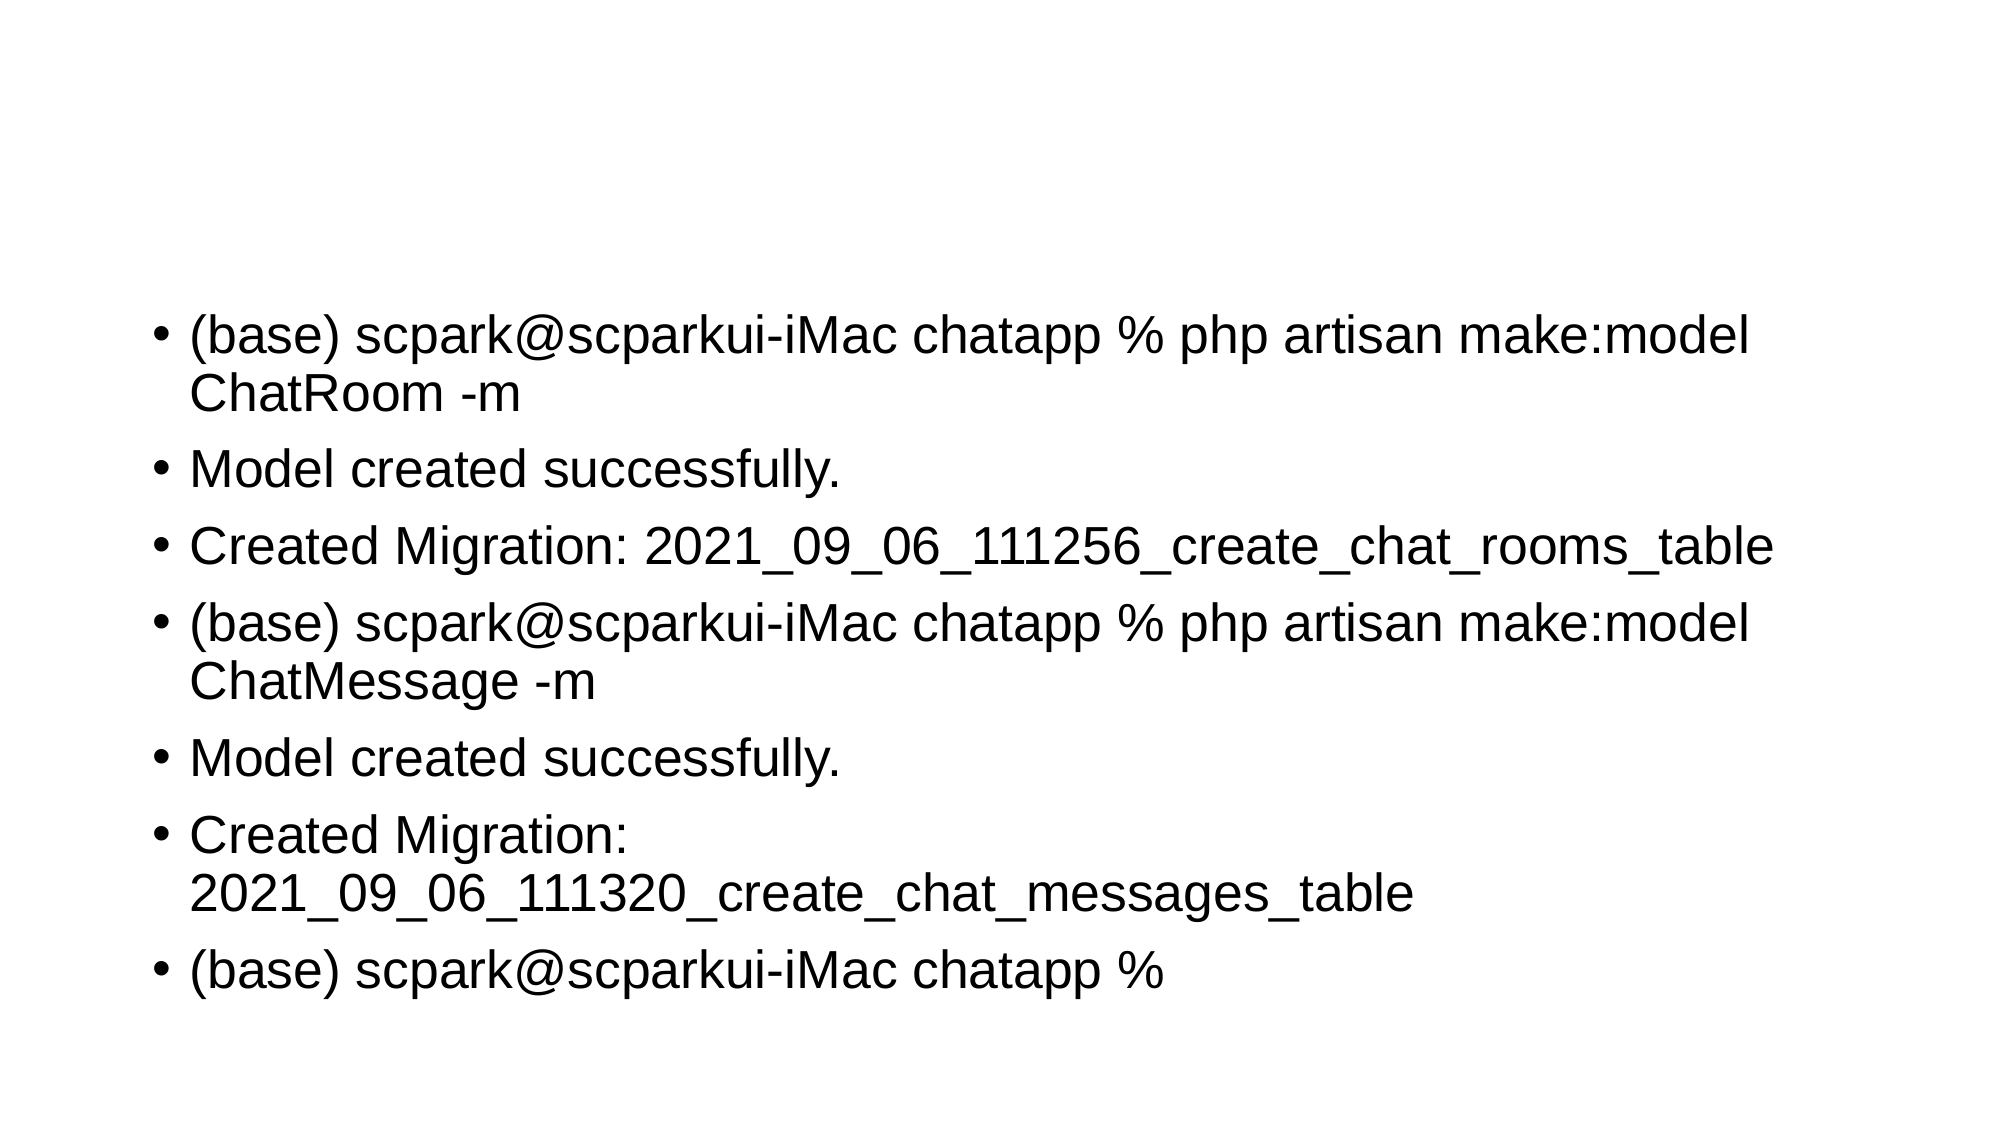

#
(base) scpark@scparkui-iMac chatapp % php artisan make:model ChatRoom -m
Model created successfully.
Created Migration: 2021_09_06_111256_create_chat_rooms_table
(base) scpark@scparkui-iMac chatapp % php artisan make:model ChatMessage -m
Model created successfully.
Created Migration: 2021_09_06_111320_create_chat_messages_table
(base) scpark@scparkui-iMac chatapp %